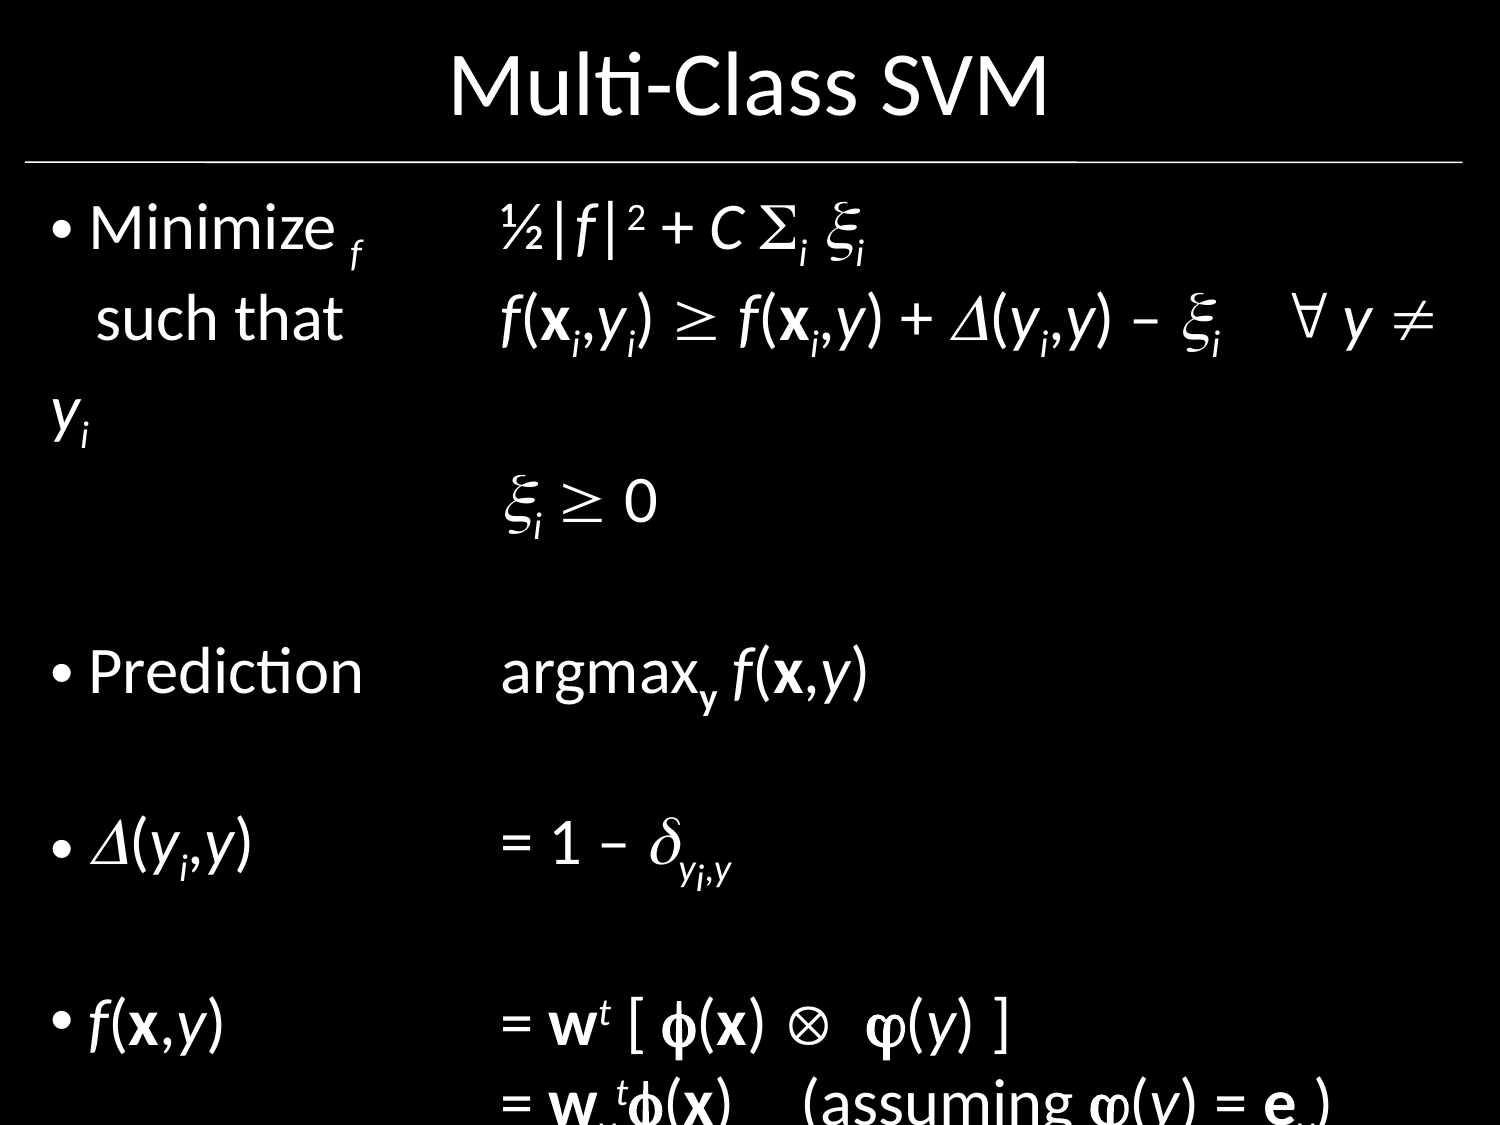

# Multi-Class SVM

 Minimize	f	½|f|2 + C Σi ξi
   such that		f(xi,yi) ≥ f(xi,y) + Δ(yi,y) – ξi 	  ∀ y ≠ yi
			ξi ≥ 0

 Prediction	argmaxy f(x,y)

 Δ(yi,y) 		= 1 – δyi,y

 f(x,y) 		= wt [ φ(x) ⊗  ϕ(y) ]
			= wytφ(x) 	(assuming ϕ(y) = ey)

Weston and Watkin, “SVMs for Multi-Class Pattern Recognition” ESANN 99
Bordes et al., “LaRank” ICML 07